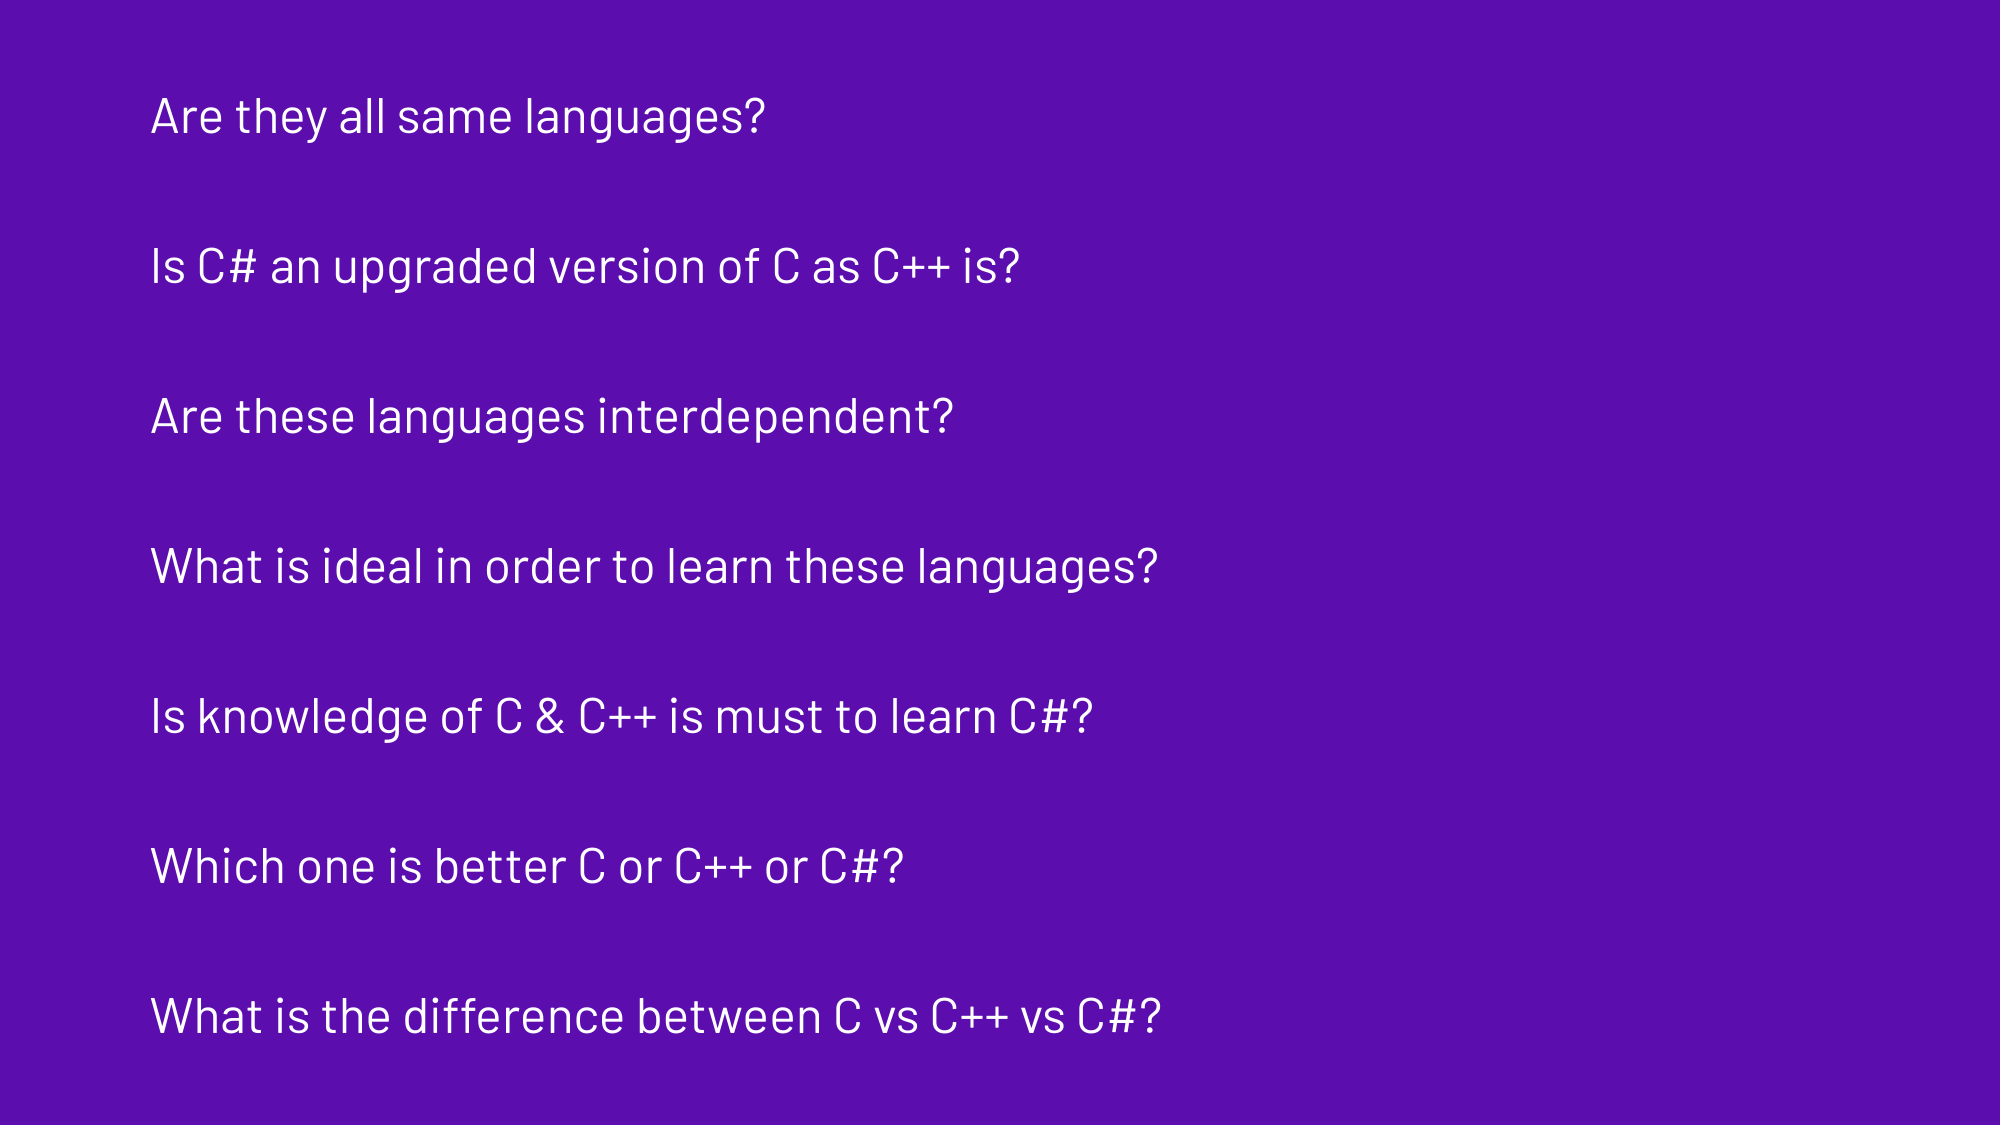

Are they all same languages?
Is C# an upgraded version of C as C++ is?
Are these languages interdependent?
What is ideal in order to learn these languages?
Is knowledge of C & C++ is must to learn C#?
Which one is better C or C++ or C#?
What is the difference between C vs C++ vs C#?